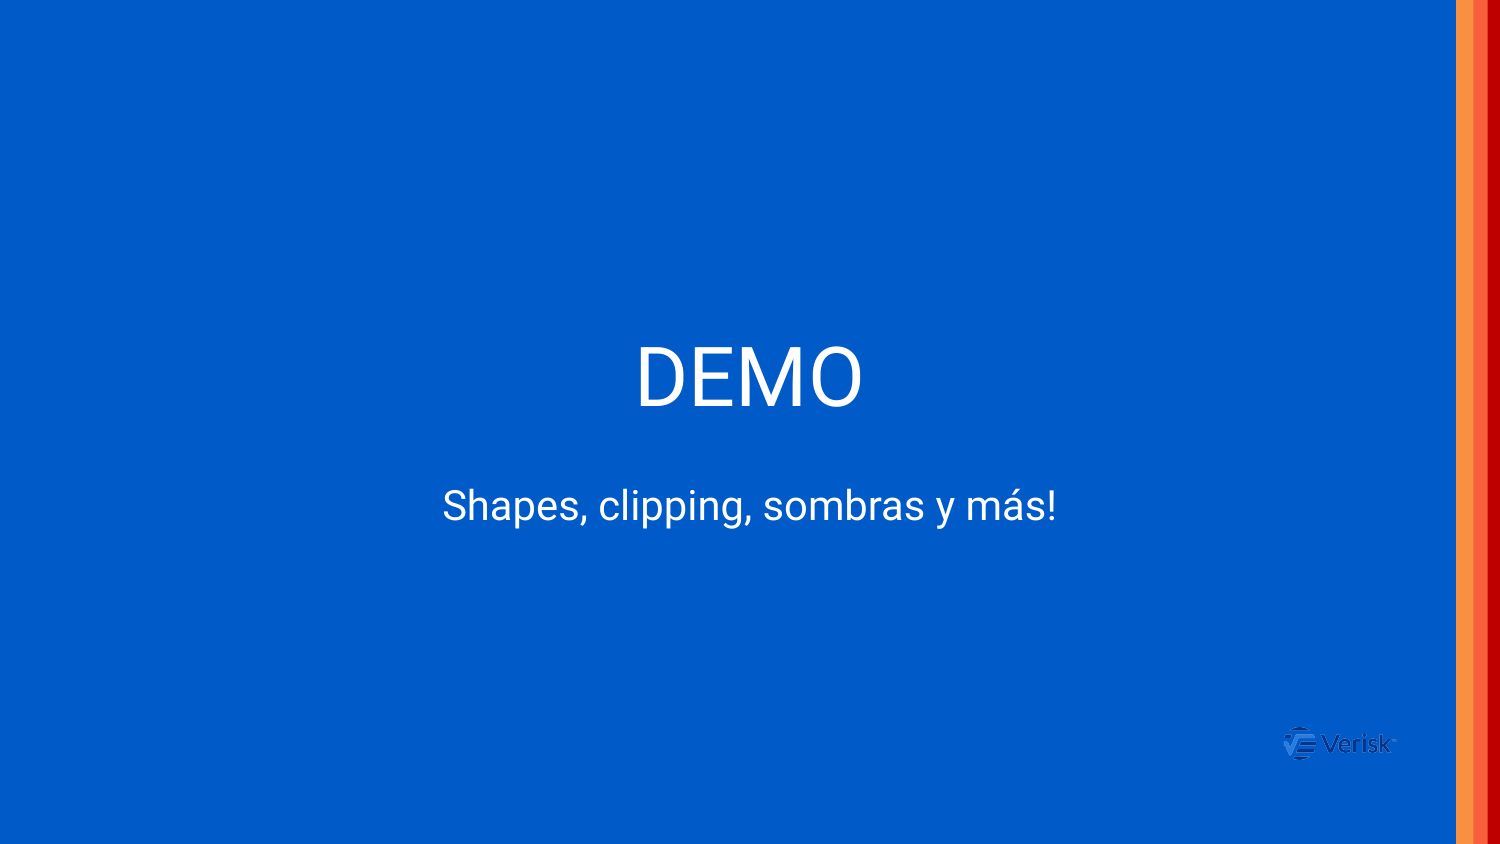

# DEMO
Shapes, clipping, sombras y más!